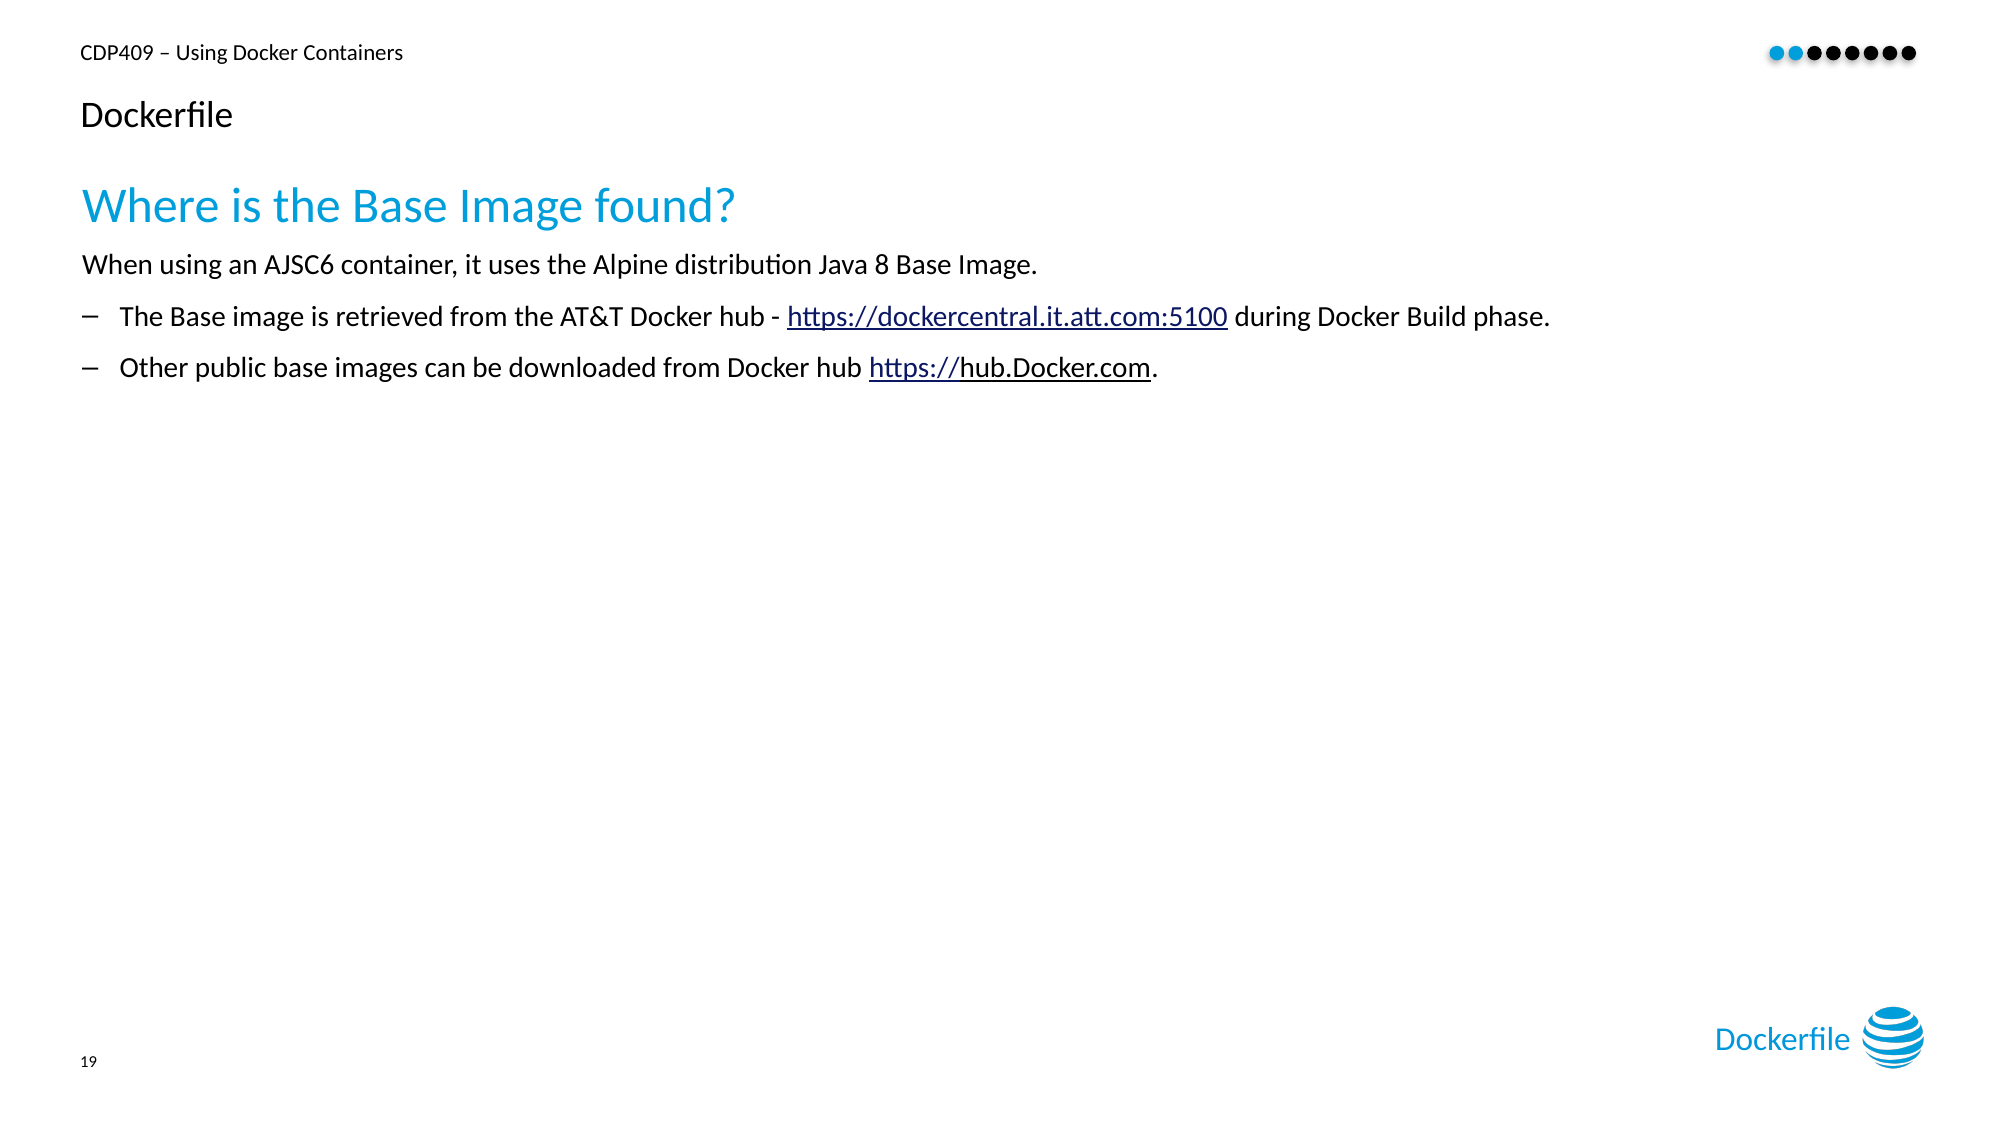

# Dockerfile
Where is the Base Image found?
When using an AJSC6 container, it uses the Alpine distribution Java 8 Base Image.
The Base image is retrieved from the AT&T Docker hub - https://dockercentral.it.att.com:5100 during Docker Build phase.
Other public base images can be downloaded from Docker hub https://hub.Docker.com.
Dockerfile
19